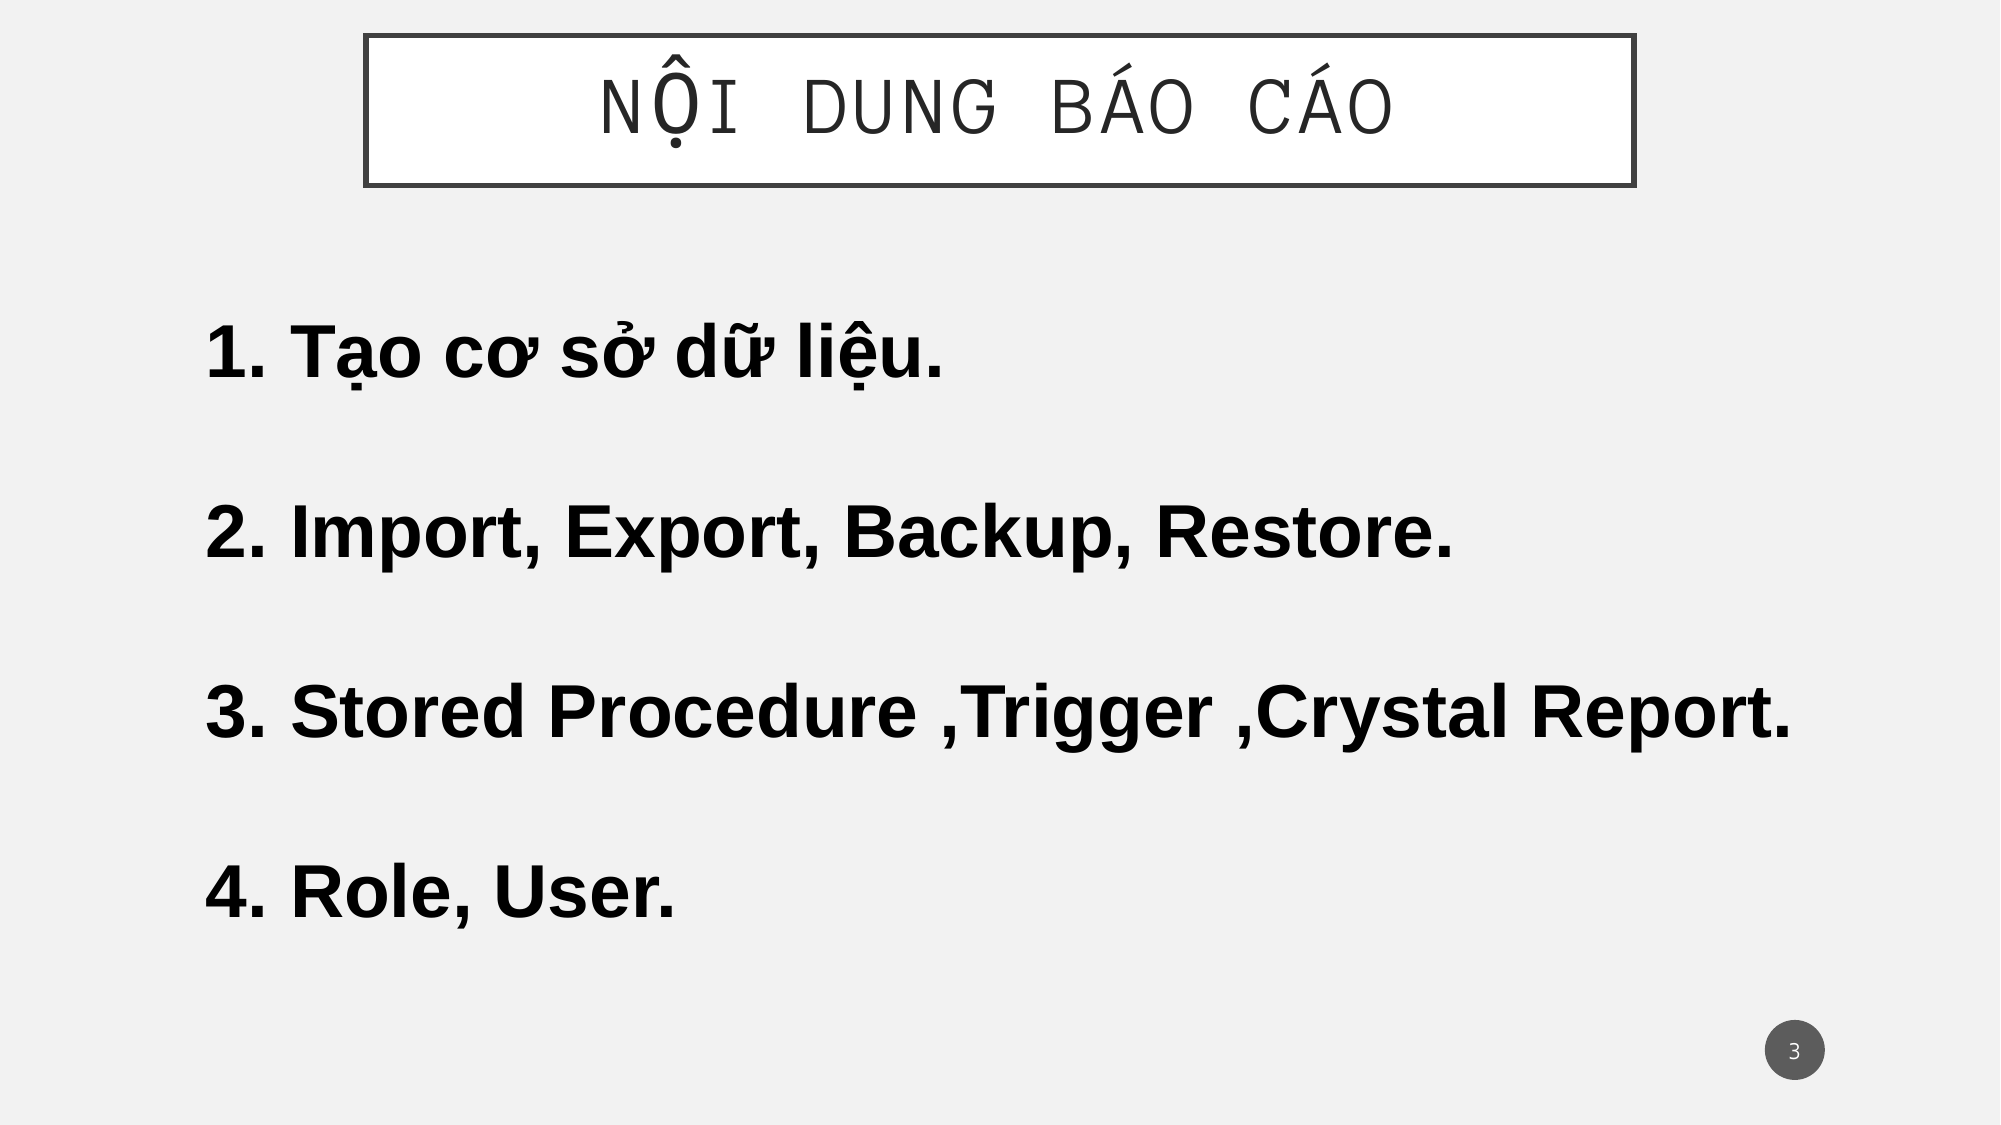

# Nội dung báo cáo
Tạo cơ sở dữ liệu.
Import, Export, Backup, Restore.
Stored Procedure ,Trigger ,Crystal Report.
Role, User.
3